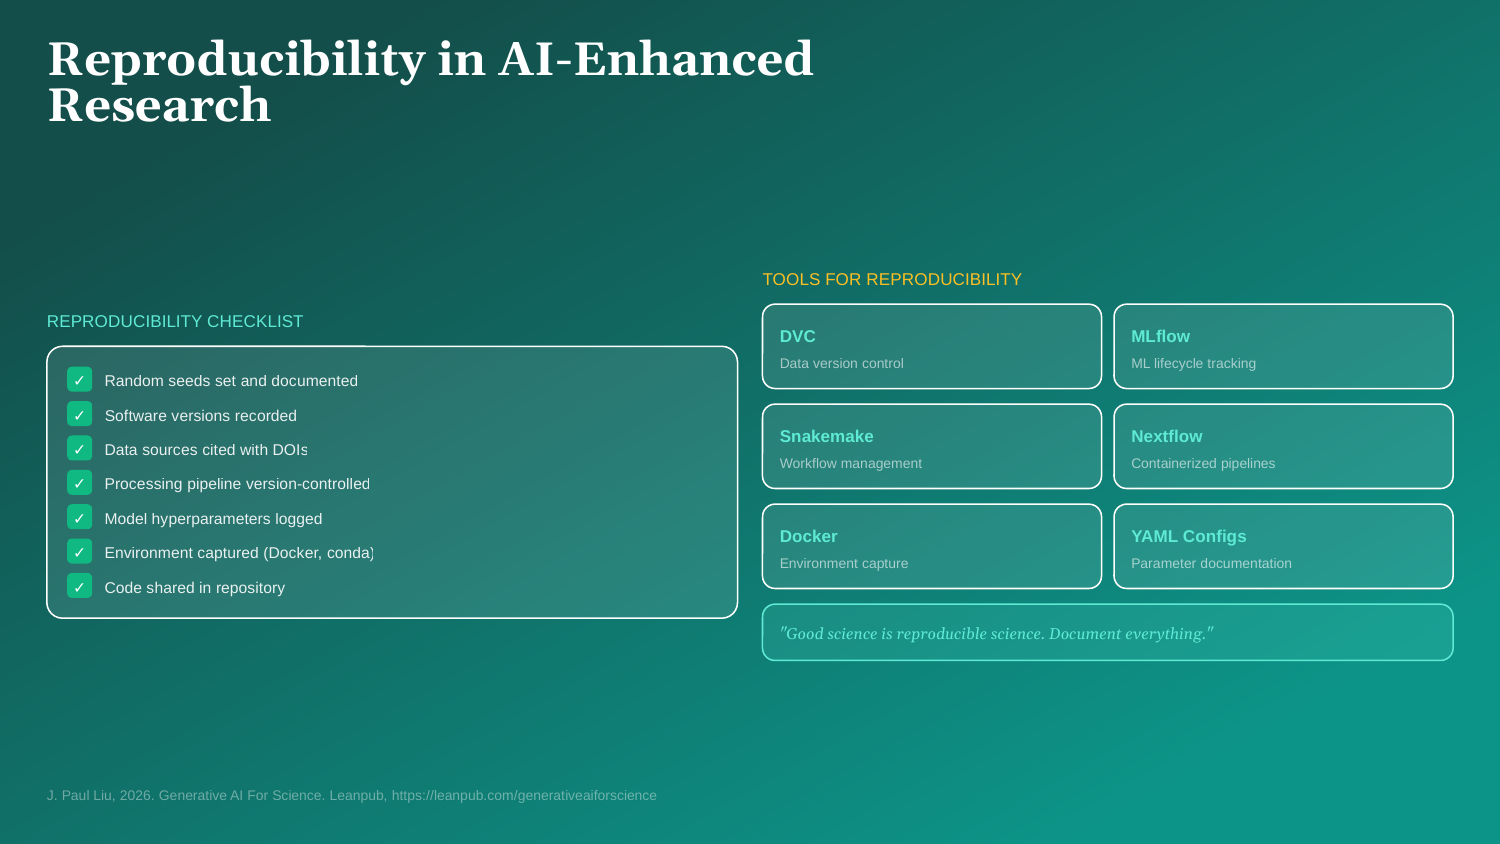

Reproducibility in AI-Enhanced Research
TOOLS FOR REPRODUCIBILITY

REPRODUCIBILITY CHECKLIST
DVC
MLflow

Data version control
ML lifecycle tracking

✓
Random seeds set and documented

✓
Software versions recorded

Snakemake
Nextflow

✓
Data sources cited with DOIs
Workflow management
Containerized pipelines

✓
Processing pipeline version-controlled

✓
Model hyperparameters logged
Docker
YAML Configs

✓
Environment captured (Docker, conda)
Environment capture
Parameter documentation

✓
Code shared in repository

"Good science is reproducible science. Document everything."
J. Paul Liu, 2026. Generative AI For Science. Leanpub, https://leanpub.com/generativeaiforscience